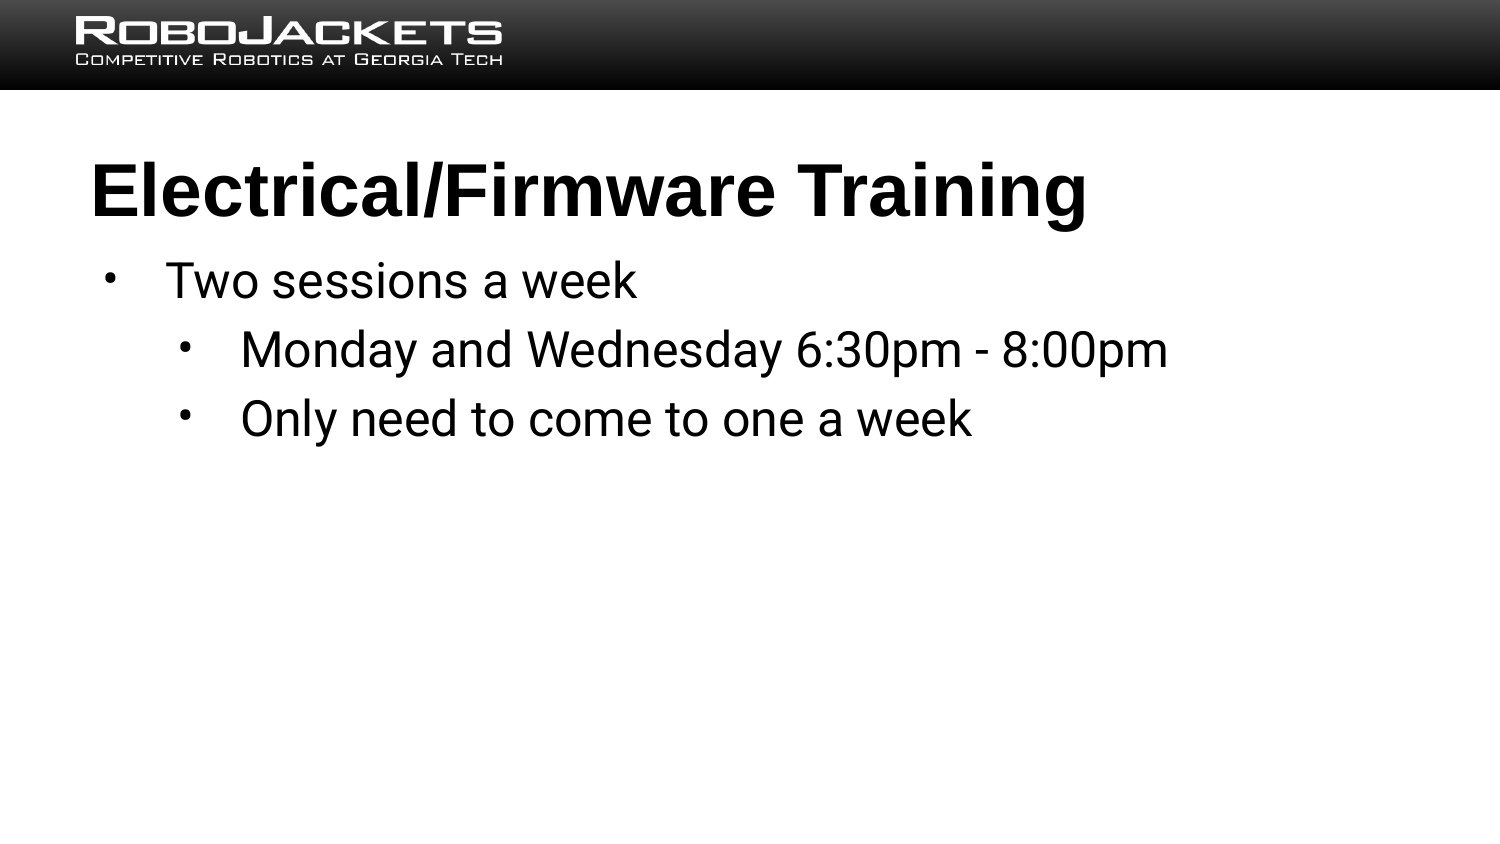

# Electrical/Firmware Training
Two sessions a week
Monday and Wednesday 6:30pm - 8:00pm
Only need to come to one a week